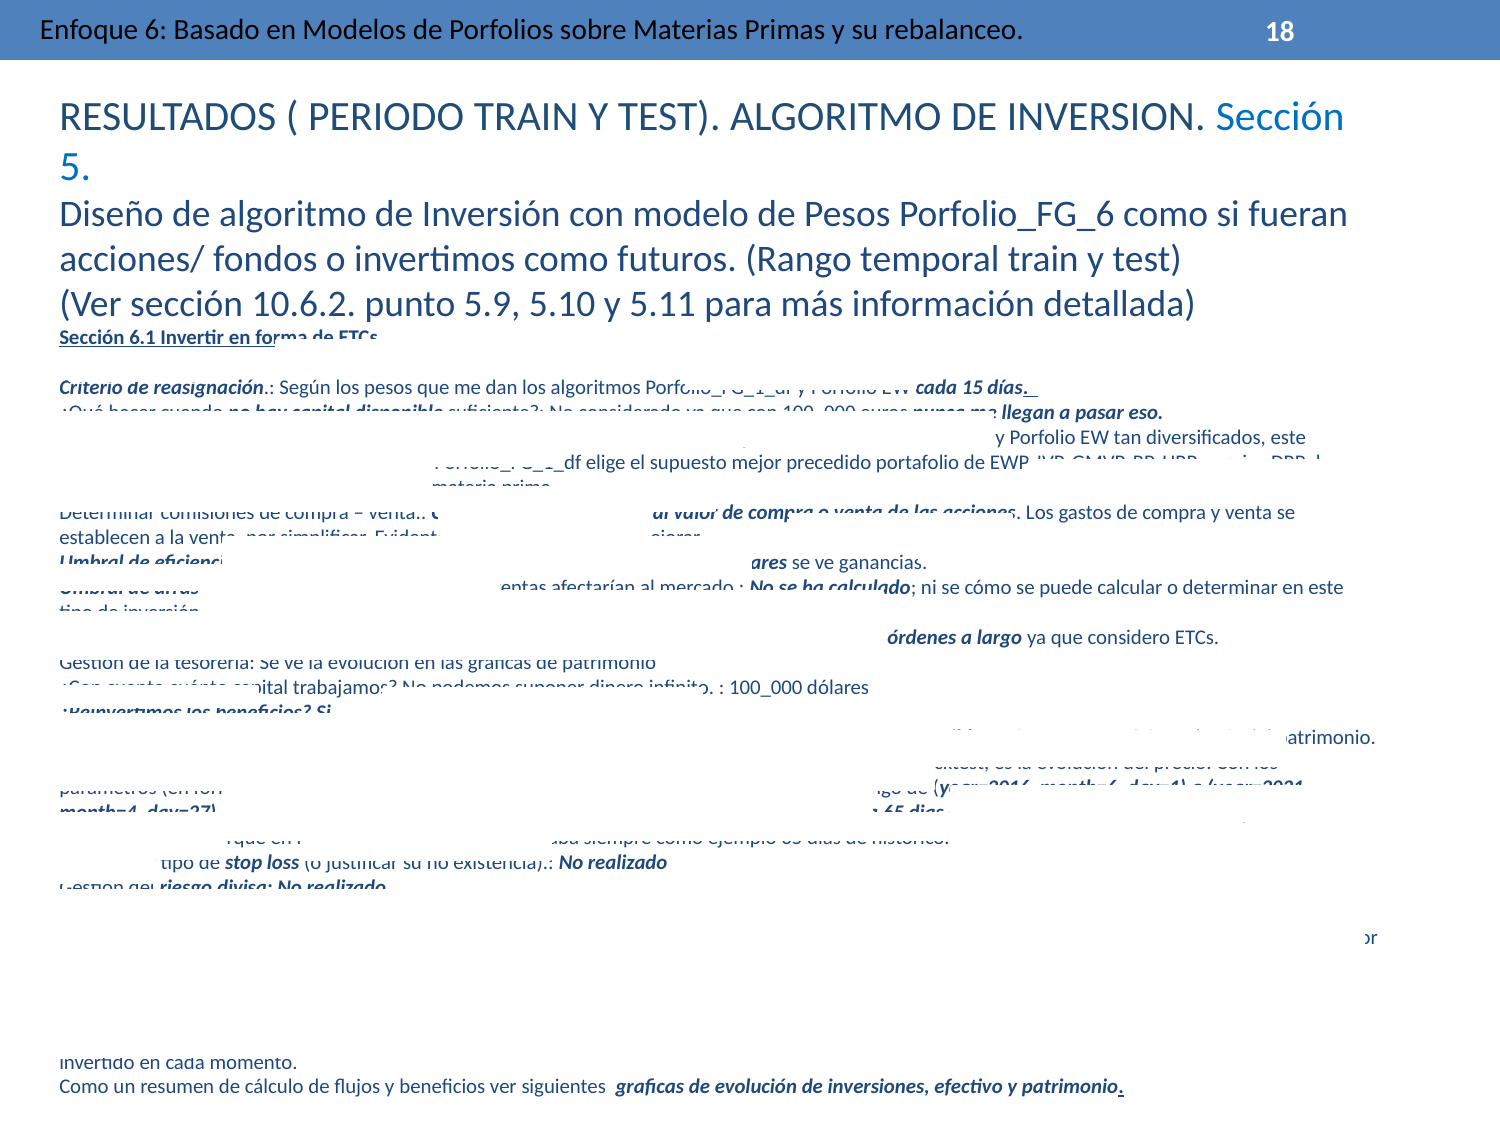

Enfoque 6: Basado en Modelos de Porfolios sobre Materias Primas y su rebalanceo.
18
RESULTADOS ( PERIODO TRAIN Y TEST). ALGORITMO DE INVERSION. Sección 5.
Diseño de algoritmo de Inversión con modelo de Pesos Porfolio_FG_6 como si fueran acciones/ fondos o invertimos como futuros. (Rango temporal train y test)
(Ver sección 10.6.2. punto 5.9, 5.10 y 5.11 para más información detallada)
Sección 6.1 Invertir en forma de ETCs.

Criterio de reasignación.: Según los pesos que me dan los algoritmos Porfolio_FG_1_df y Porfolio EW cada 15 días.
¿Qué hacer cuando no hay capital disponible suficiente?: No considerado ya que con 100_000 euros nunca me llegan a pasar eso.
Límites en la concentración de riesgo (% de capital asignado máximo).: Al ser los portafolios Porfolio_FG_1_df y Porfolio EW tan diversificados, este concepto ya lo tiene implícito. Recordar que Porfolio_FG_1_df elige el supuesto mejor precedido portafolio de EWP, IVP, GMVP, RP, HRP y varios DRP; los cuales limitan la concentración excesiva por materia prima.
Determinar comisiones de compra – venta.: Comisiones 0,03 respecto al valor de compra o venta de las acciones. Los gastos de compra y venta se establecen a la venta, por simplificar. Evidentemente, esto se puede mejorar.
Umbral de eficiencia: Capital inicial mínimo: No lo he estudiado. Con 100.000 dólares se ve ganancias.
Umbral de arrastre: Punto en el que las compras o ventas afectarían al mercado.: No se ha calculado; ni se cómo se puede calcular o determinar en este tipo de inversión
Tipo de órdenes a introducir en el mercado. ¿Cómo eliminas la suposición de ejecución? Son todo órdenes a largo ya que considero ETCs.
Gestión de la tesorería: Se ve la evolución en las gráficas de patrimonio
¿Con cuanto cuánto capital trabajamos? No podemos suponer dinero infinito. : 100_000 dólares
¿Reinvertimos los beneficios? Si
¿Mantenemos un % de dinero líquido para el pago de las comisiones?: Si, el 10% o más del capital disponible. Invierto como máximo el 90% del patrimonio.
Determinar la ventana de datos con la que realizamos los cálculos (estática – dinámica): Para ver este backtest, es la evolución del precio. Con los parámetros (en formato datetime, se establece cuando quiero que se ejecute el ejemplo en el rango de (year=2016, month=6, day=1) a (year=2021, month=4, day=27). Se pueden hacer todo tipo de comparativas temporales asi. Ya se establecio a 65 dias el hacer la matriz de correlaciones y covarianzas. Y la razón de 65 es porque en las clases de Marcos Aza se usaba siempre como ejemplo 65 días de histórico.
Determinar tipo de stop loss (o justificar su no existencia).: No realizado
Gestión del riesgo divisa: No realizado
¿Qué hacer cuando no hay capital disponible suficiente? No he implementado nada en especial sobre este punto.
Determinar límites en la concentración de riesgo (% de capital asignado máximo). No he desarrollado explícitamente esta sección. La clara diversificación por los direntes portafolios que uso, establece límites a esta concentración por definición.
No se ha calculado en este backtest ningún umbral de eficiencia.
No se ha calculado en este backtest ningún umbral de arrastre
No se ha creado nada especial para la gestión de tesorería, no obstante, se ve en las gráficas lo que se tiene de efectivo cada momento y cuanto se tiene invertido en cada momento.
Como un resumen de cálculo de flujos y beneficios ver siguientes  graficas de evolución de inversiones, efectivo y patrimonio.